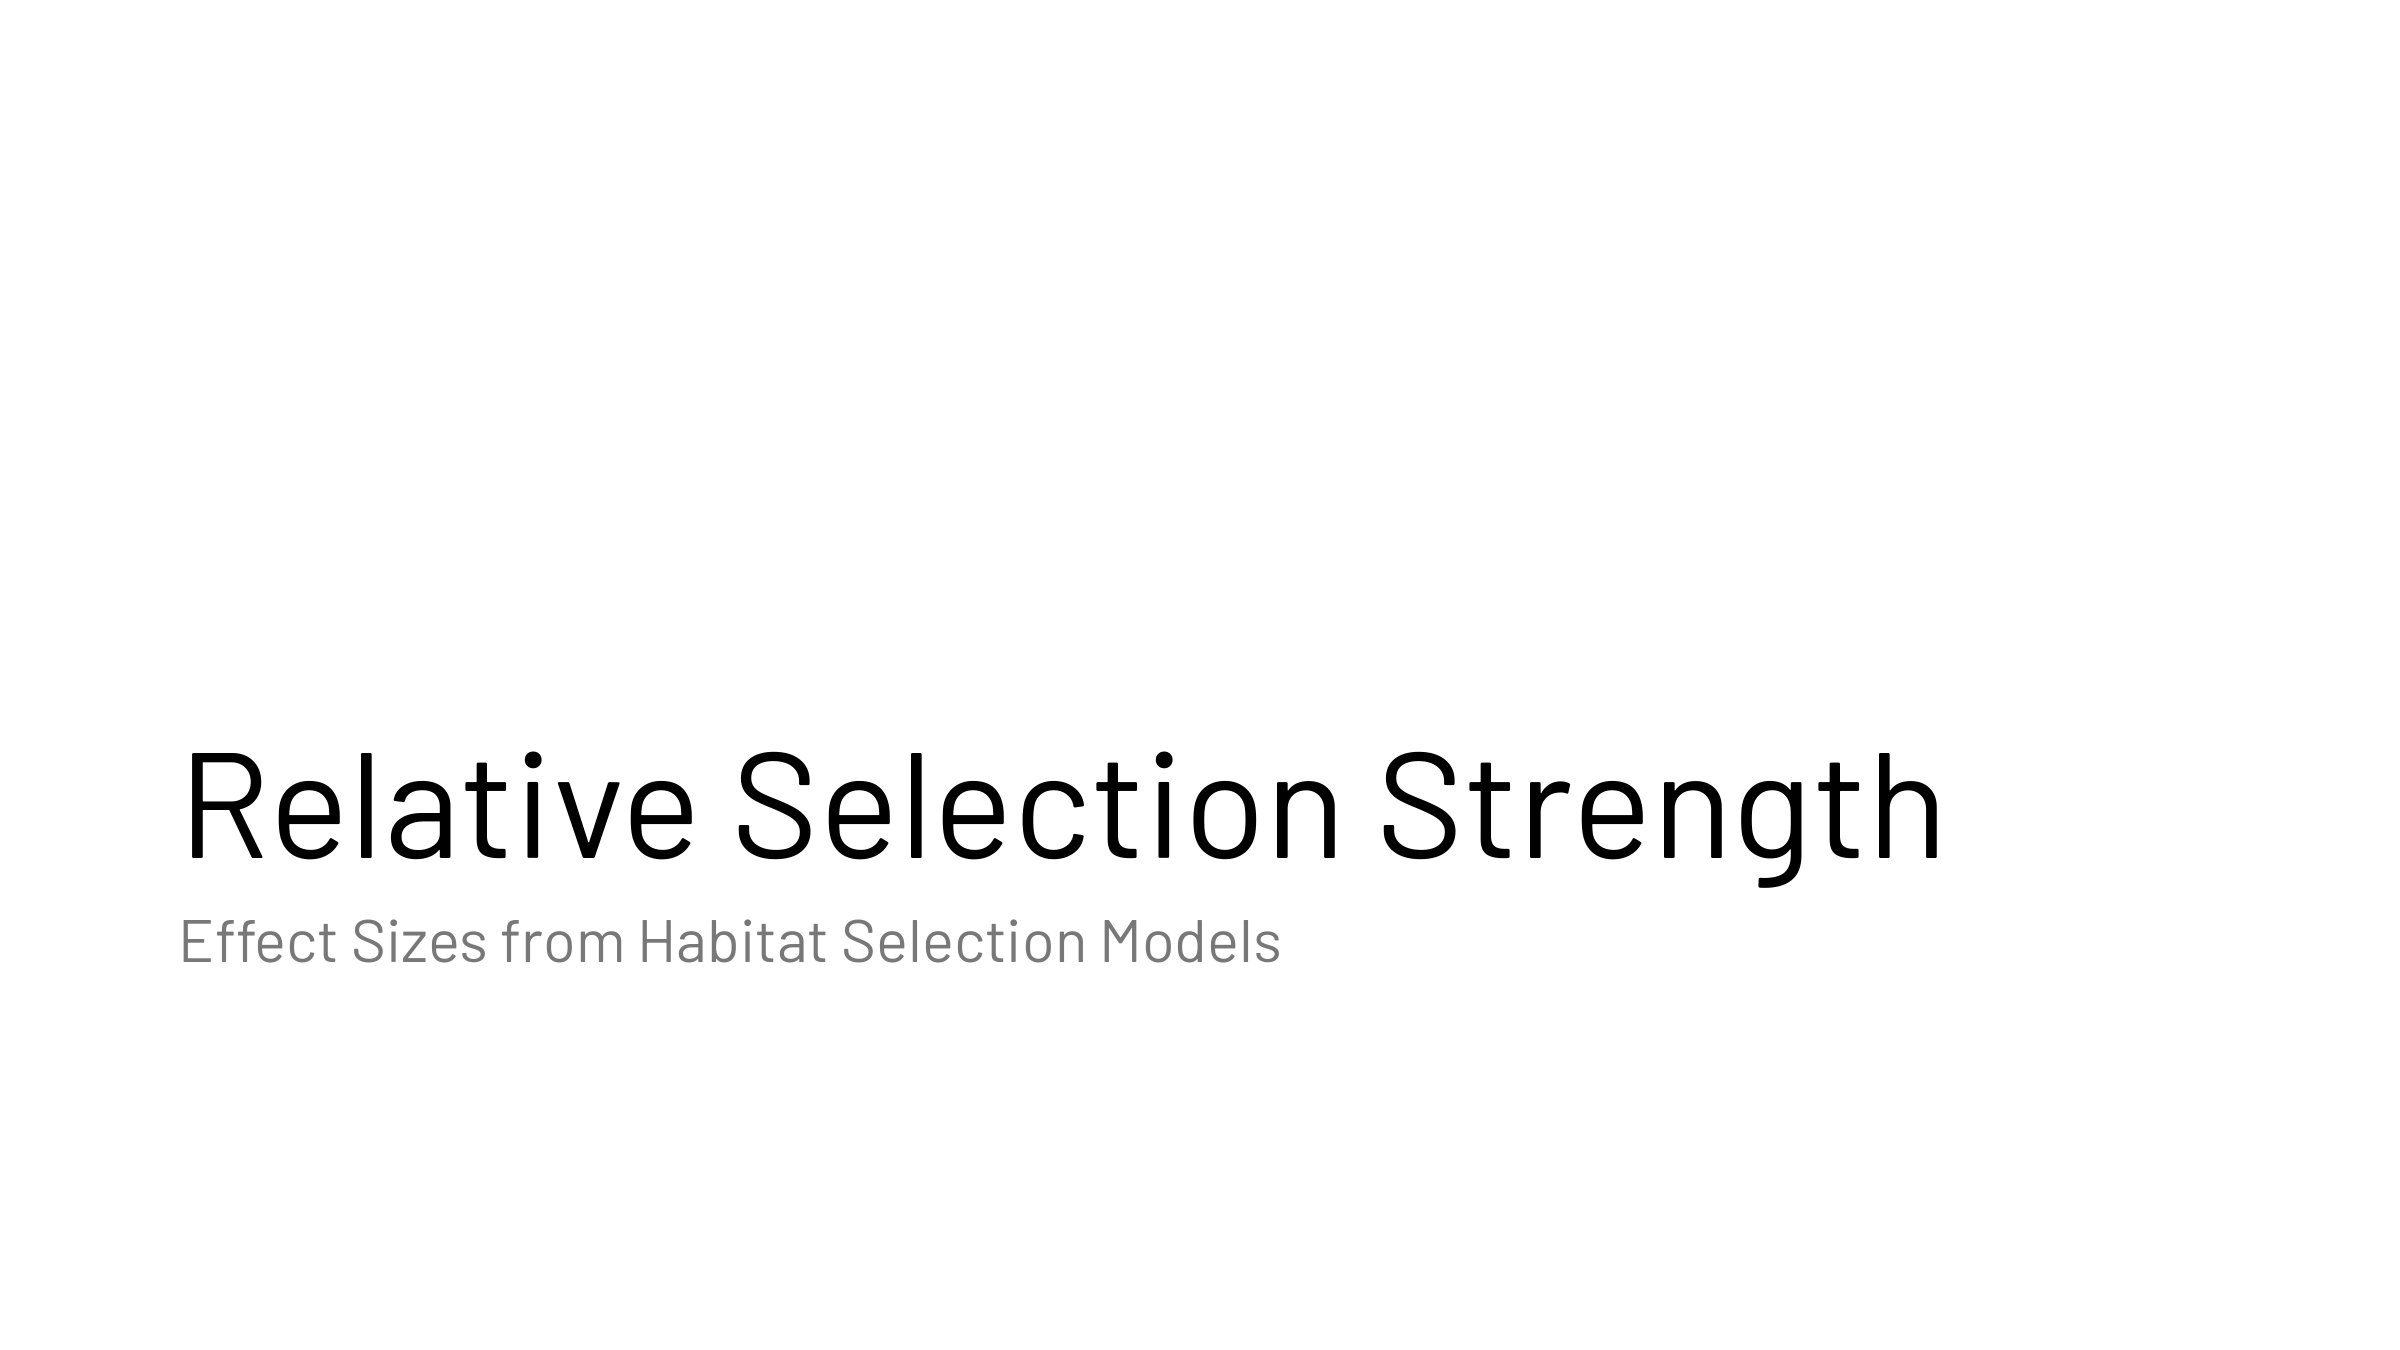

# Relative Selection Strength
Effect Sizes from Habitat Selection Models